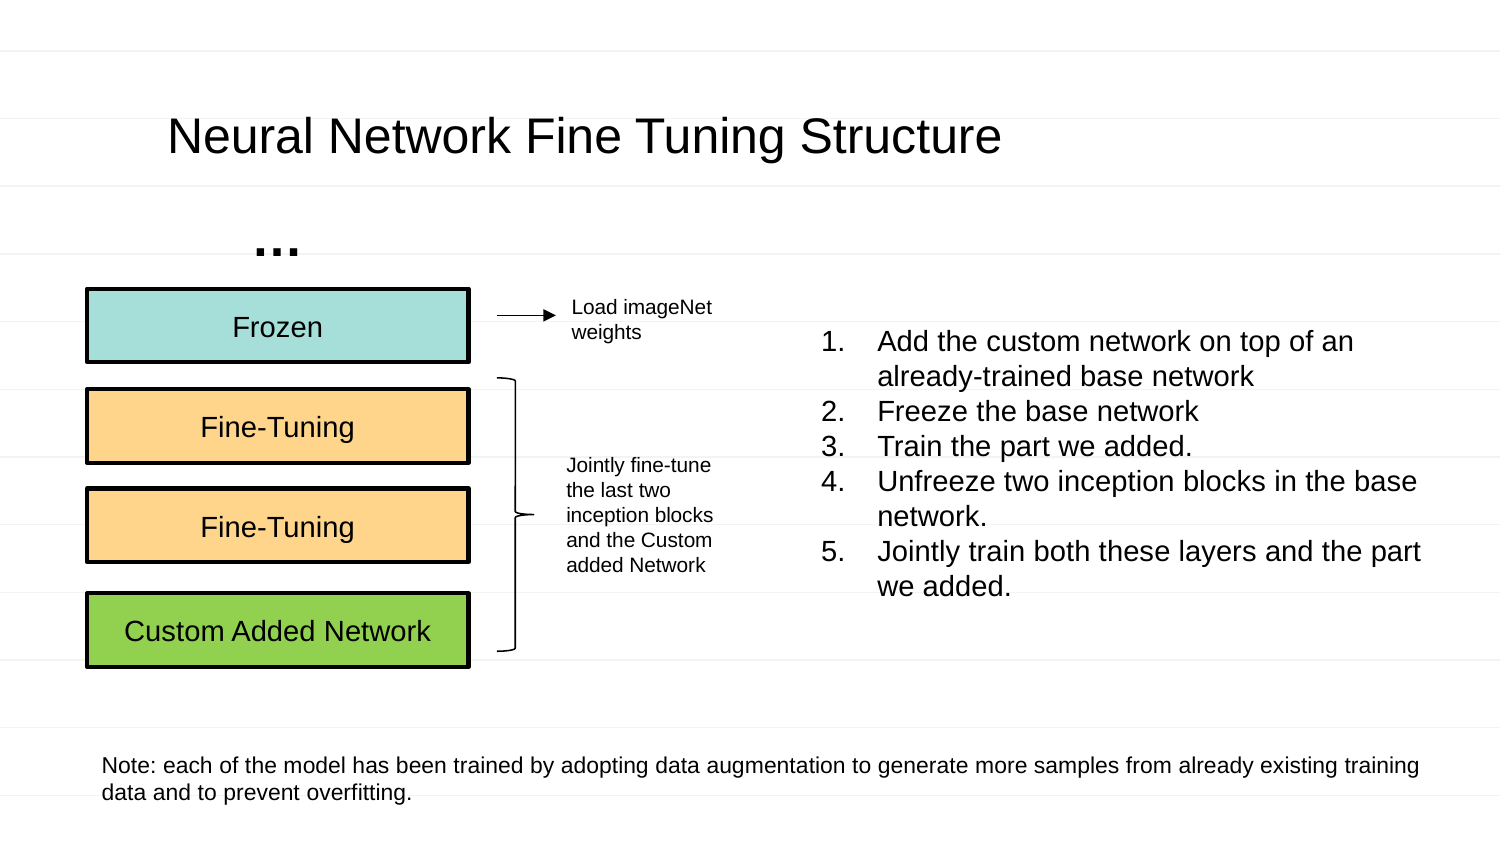

# Neural Network Fine Tuning Structure
…
Load imageNet weights
Frozen
Add the custom network on top of an already-trained base network
Freeze the base network
Train the part we added.
Unfreeze two inception blocks in the base network.
Jointly train both these layers and the part we added.

Fine-Tuning
Jointly fine-tune the last two inception blocks and the Custom added Network
Fine-Tuning
Custom Added Network
Note: each of the model has been trained by adopting data augmentation to generate more samples from already existing training data and to prevent overfitting.